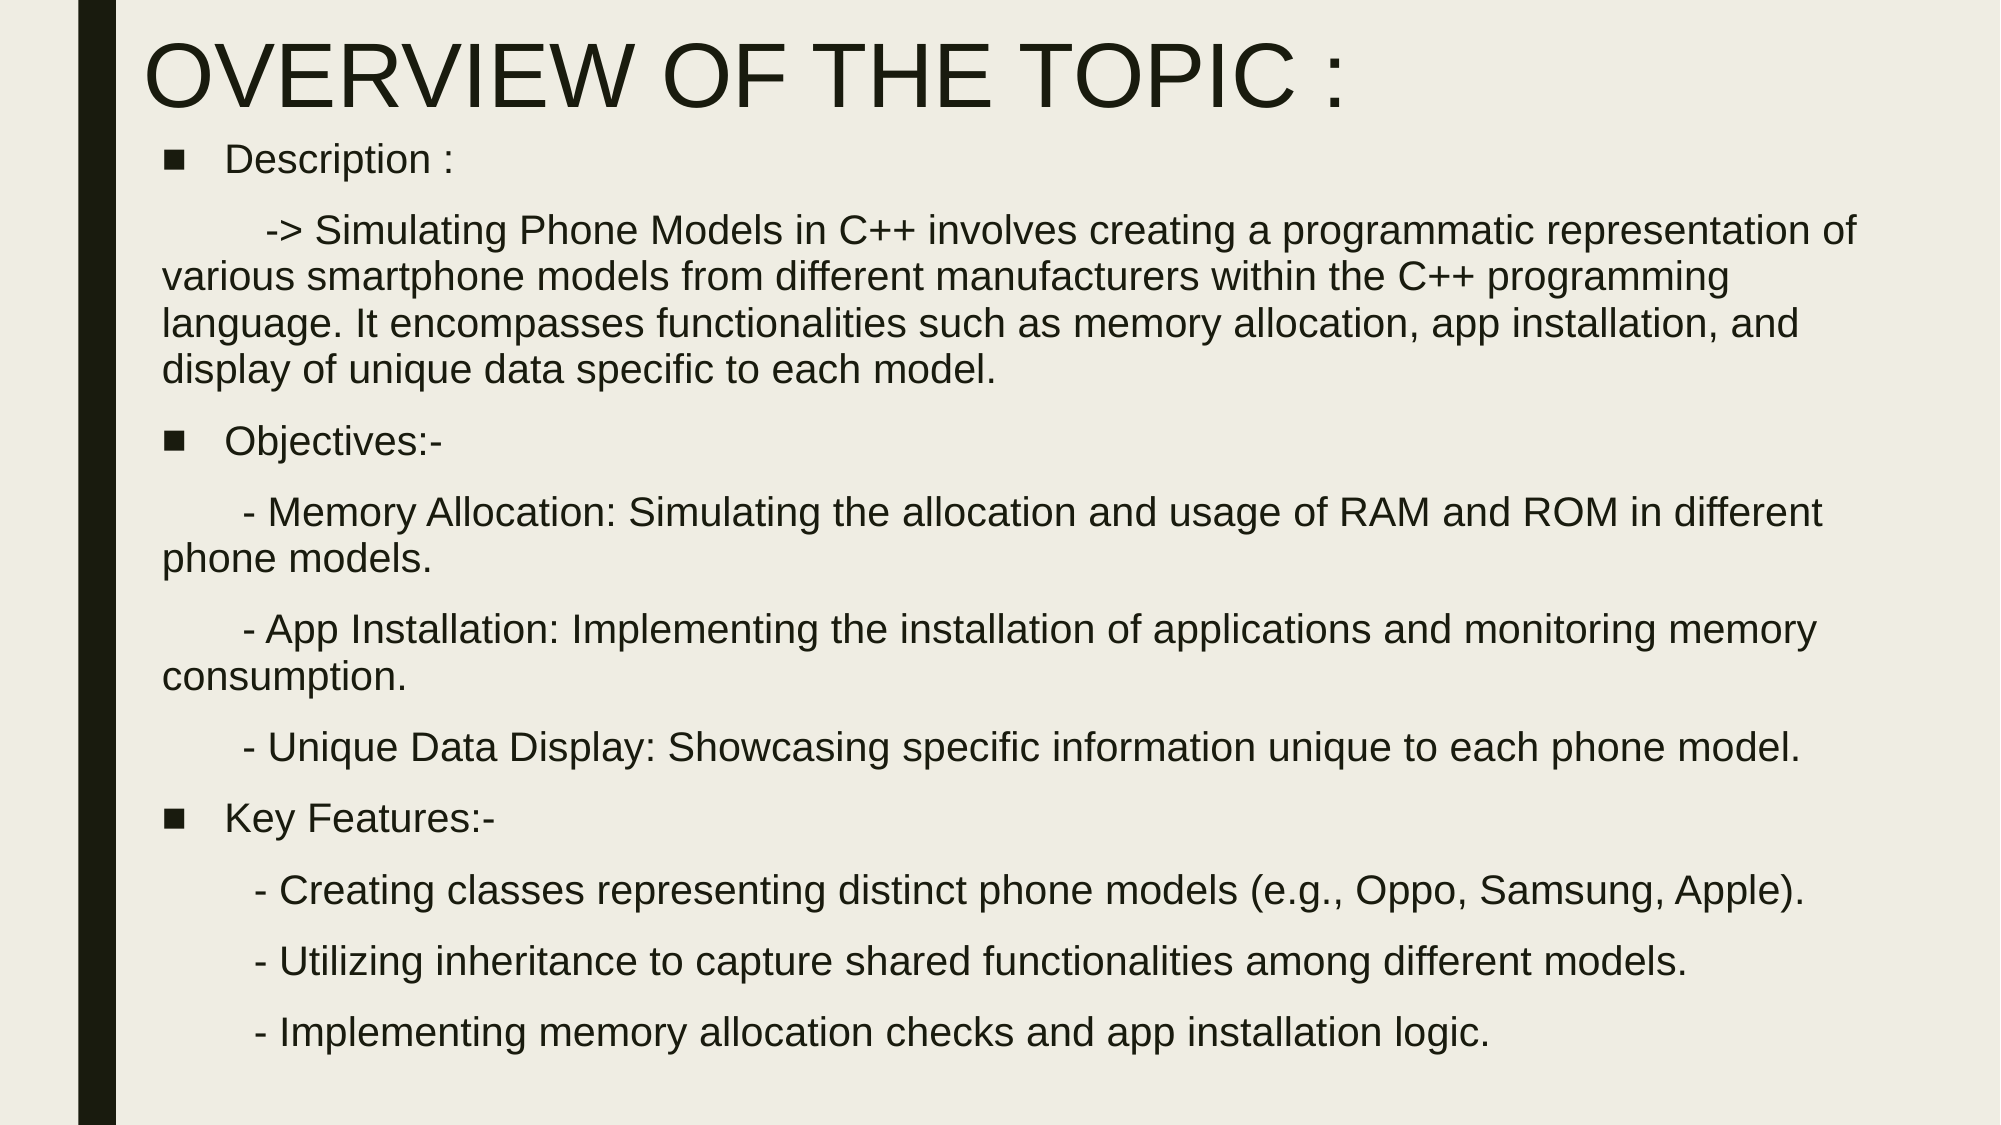

# OVERVIEW OF THE TOPIC :
Description :
         -> Simulating Phone Models in C++ involves creating a programmatic representation of various smartphone models from different manufacturers within the C++ programming language. It encompasses functionalities such as memory allocation, app installation, and display of unique data specific to each model.
Objectives:-
       - Memory Allocation: Simulating the allocation and usage of RAM and ROM in different phone models.
       - App Installation: Implementing the installation of applications and monitoring memory consumption.
       - Unique Data Display: Showcasing specific information unique to each phone model.
Key Features:-
        - Creating classes representing distinct phone models (e.g., Oppo, Samsung, Apple).
        - Utilizing inheritance to capture shared functionalities among different models.
        - Implementing memory allocation checks and app installation logic.